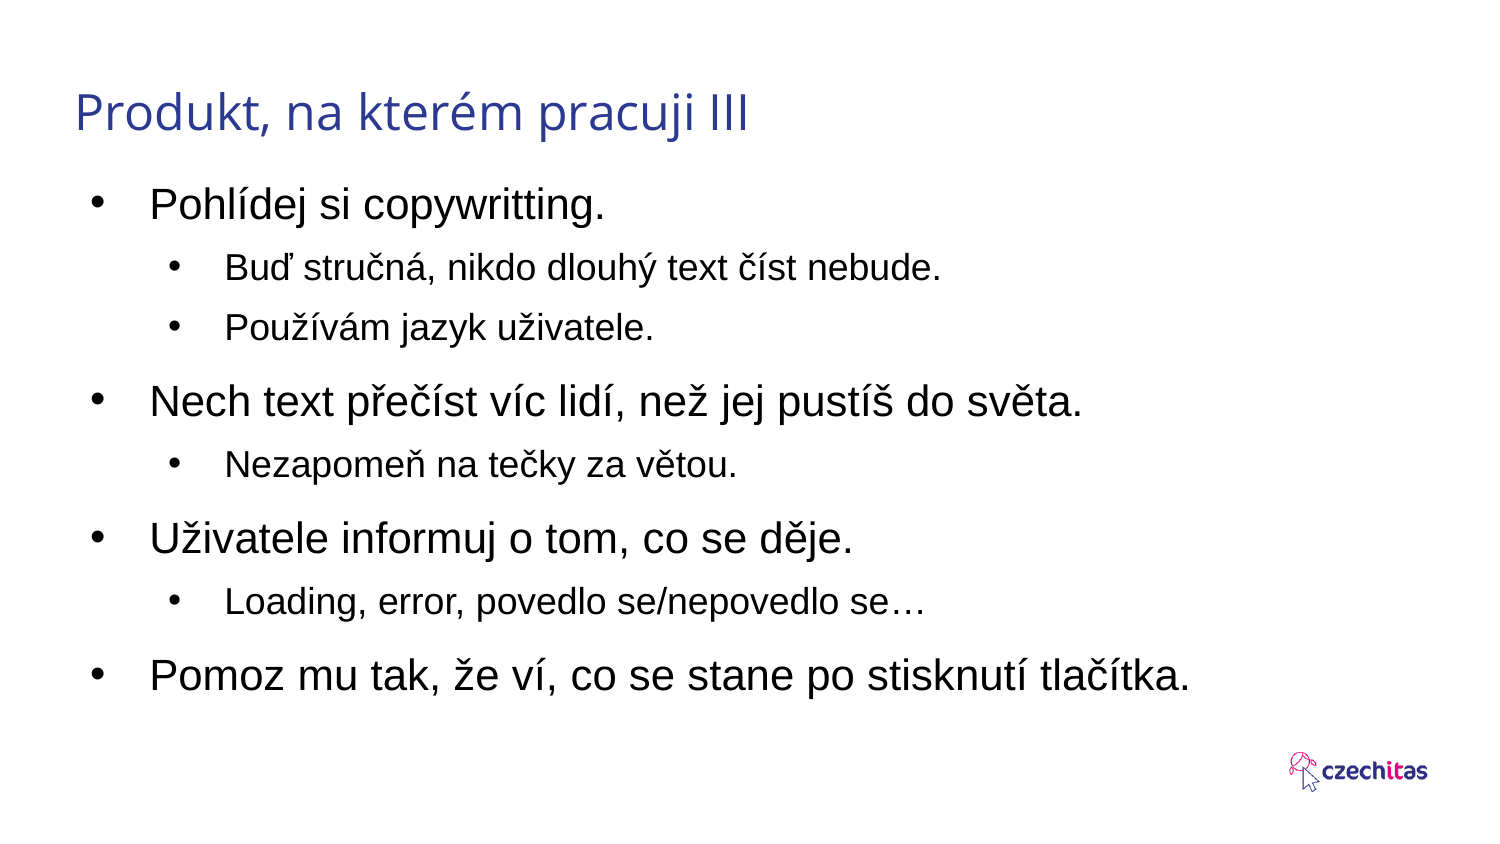

# Produkt, na kterém pracuji III
Pohlídej si copywritting.
Buď stručná, nikdo dlouhý text číst nebude.
Používám jazyk uživatele.
Nech text přečíst víc lidí, než jej pustíš do světa.
Nezapomeň na tečky za větou.
Uživatele informuj o tom, co se děje.
Loading, error, povedlo se/nepovedlo se…
Pomoz mu tak, že ví, co se stane po stisknutí tlačítka.